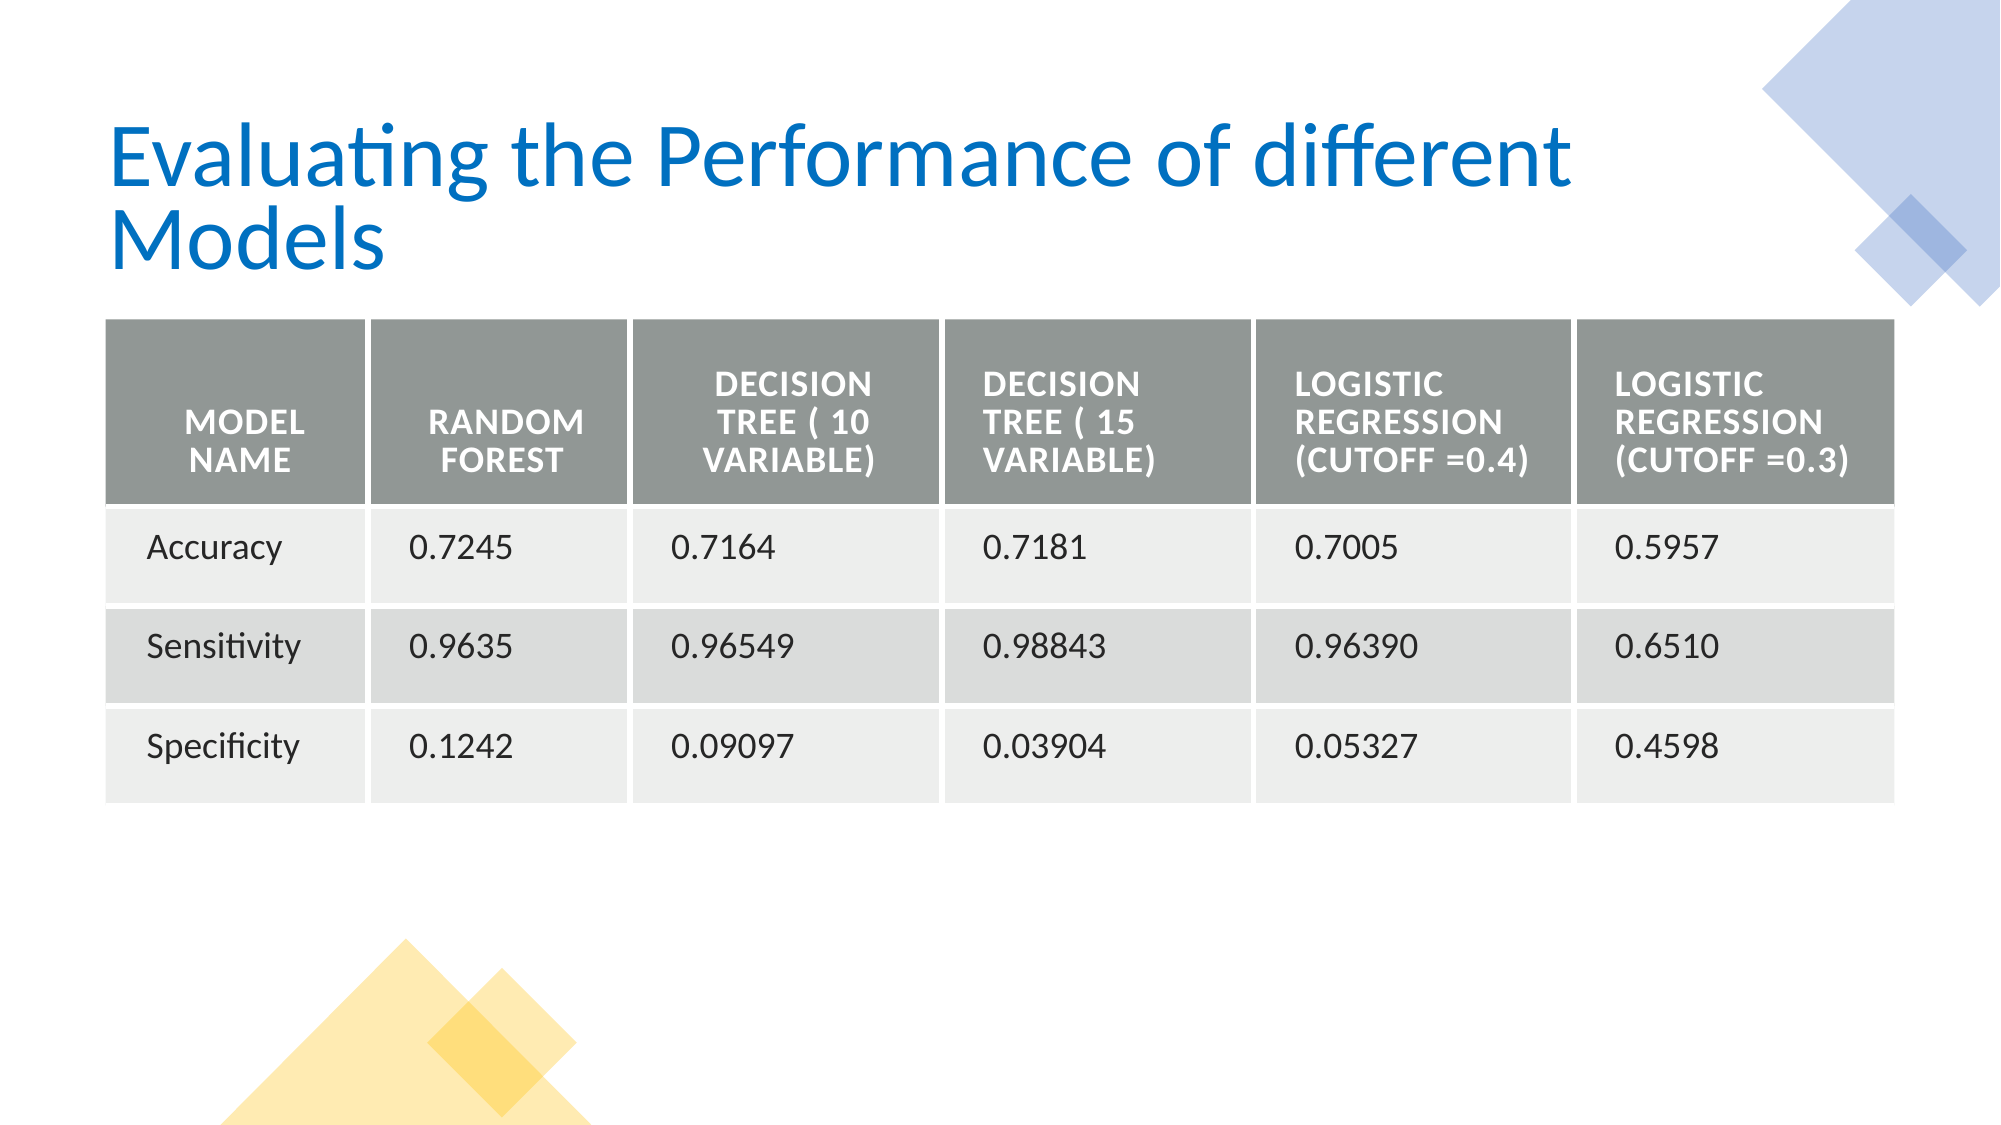

# Evaluating the Performance of different Models
| Model Name | Random Forest | Decision Tree ( 10 Variable) | Decision Tree ( 15 Variable) | Logistic Regression (cutoff =0.4) | Logistic Regression (cutoff =0.3) |
| --- | --- | --- | --- | --- | --- |
| Accuracy | 0.7245 | 0.7164 | 0.7181 | 0.7005 | 0.5957 |
| Sensitivity | 0.9635 | 0.96549 | 0.98843 | 0.96390 | 0.6510 |
| Specificity | 0.1242 | 0.09097 | 0.03904 | 0.05327 | 0.4598 |